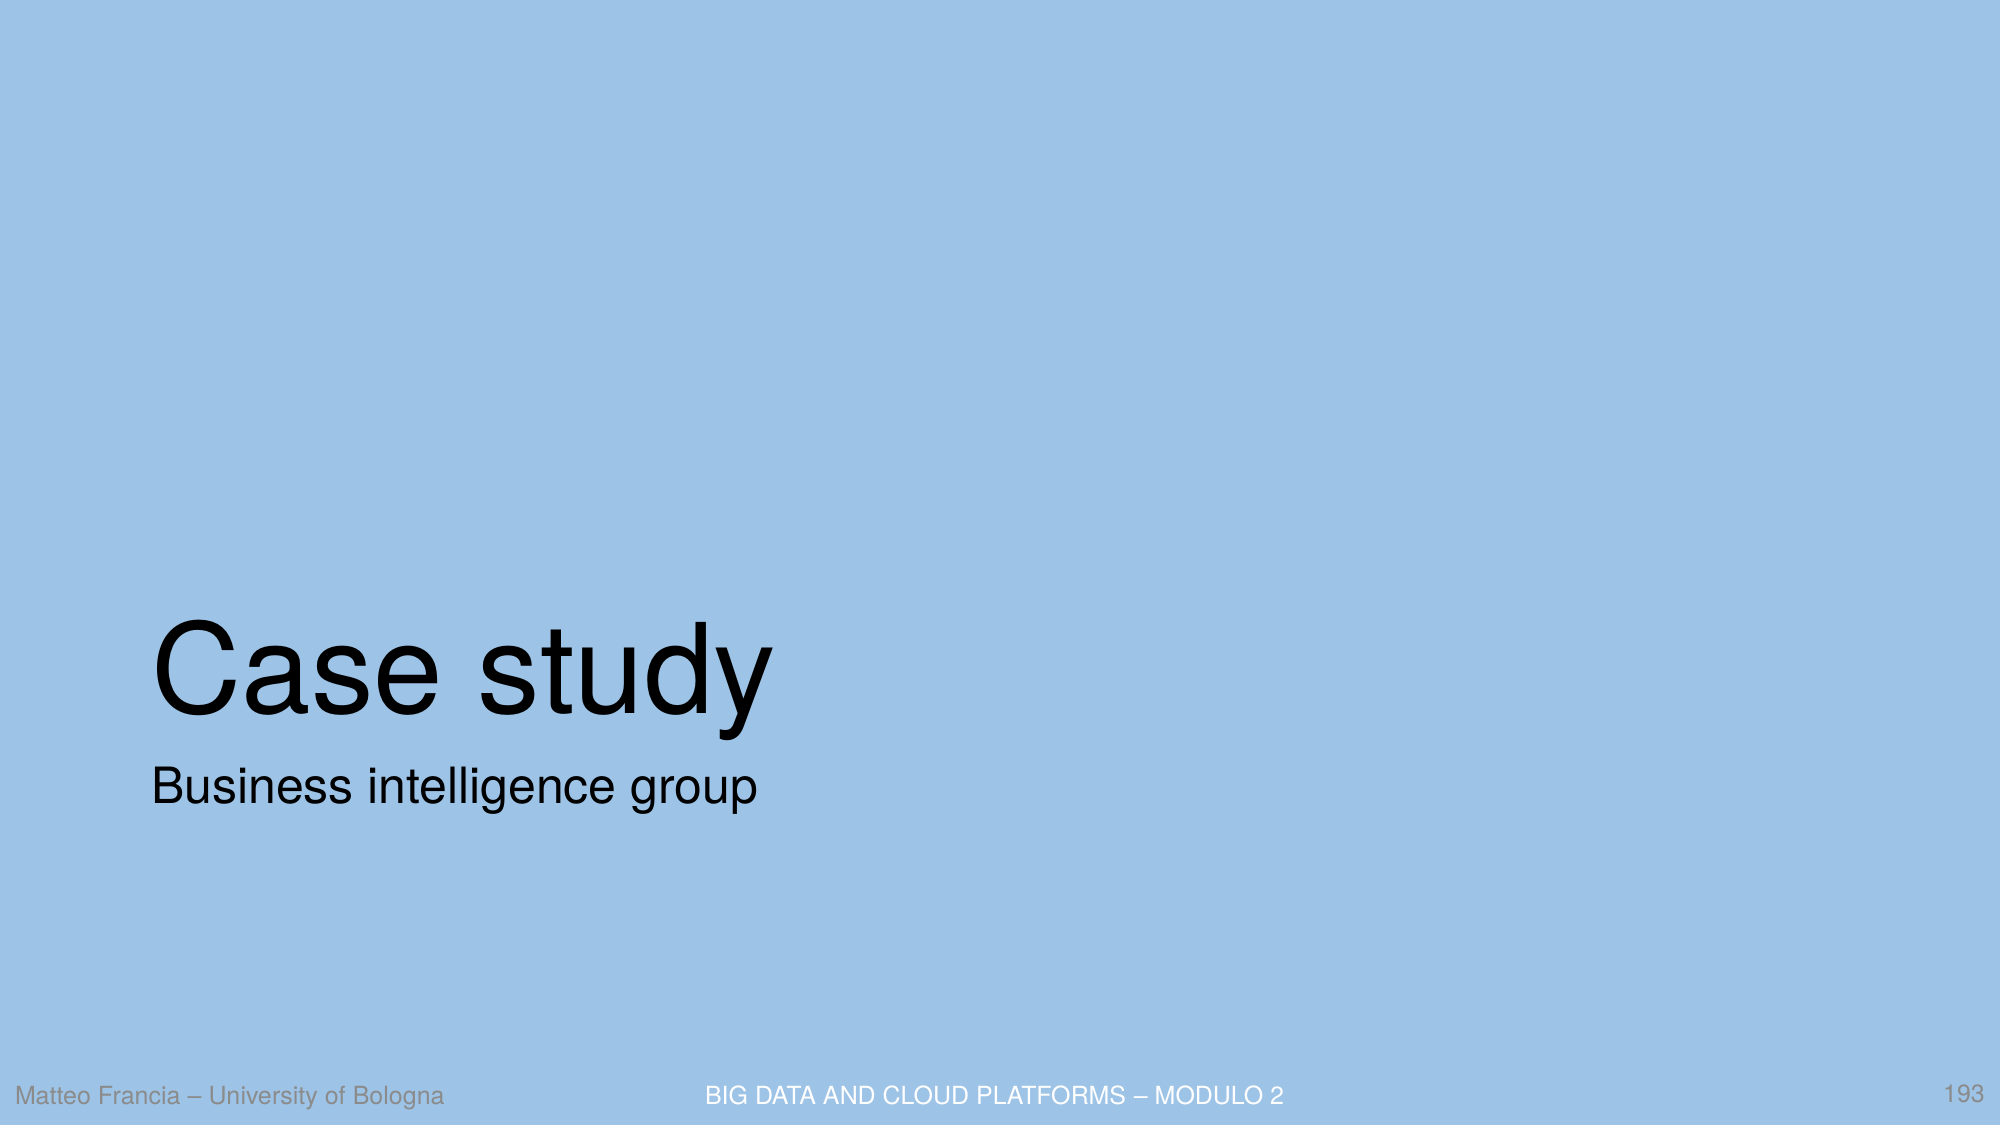

# Case study
Business intelligence group
193
Matteo Francia – University of Bologna